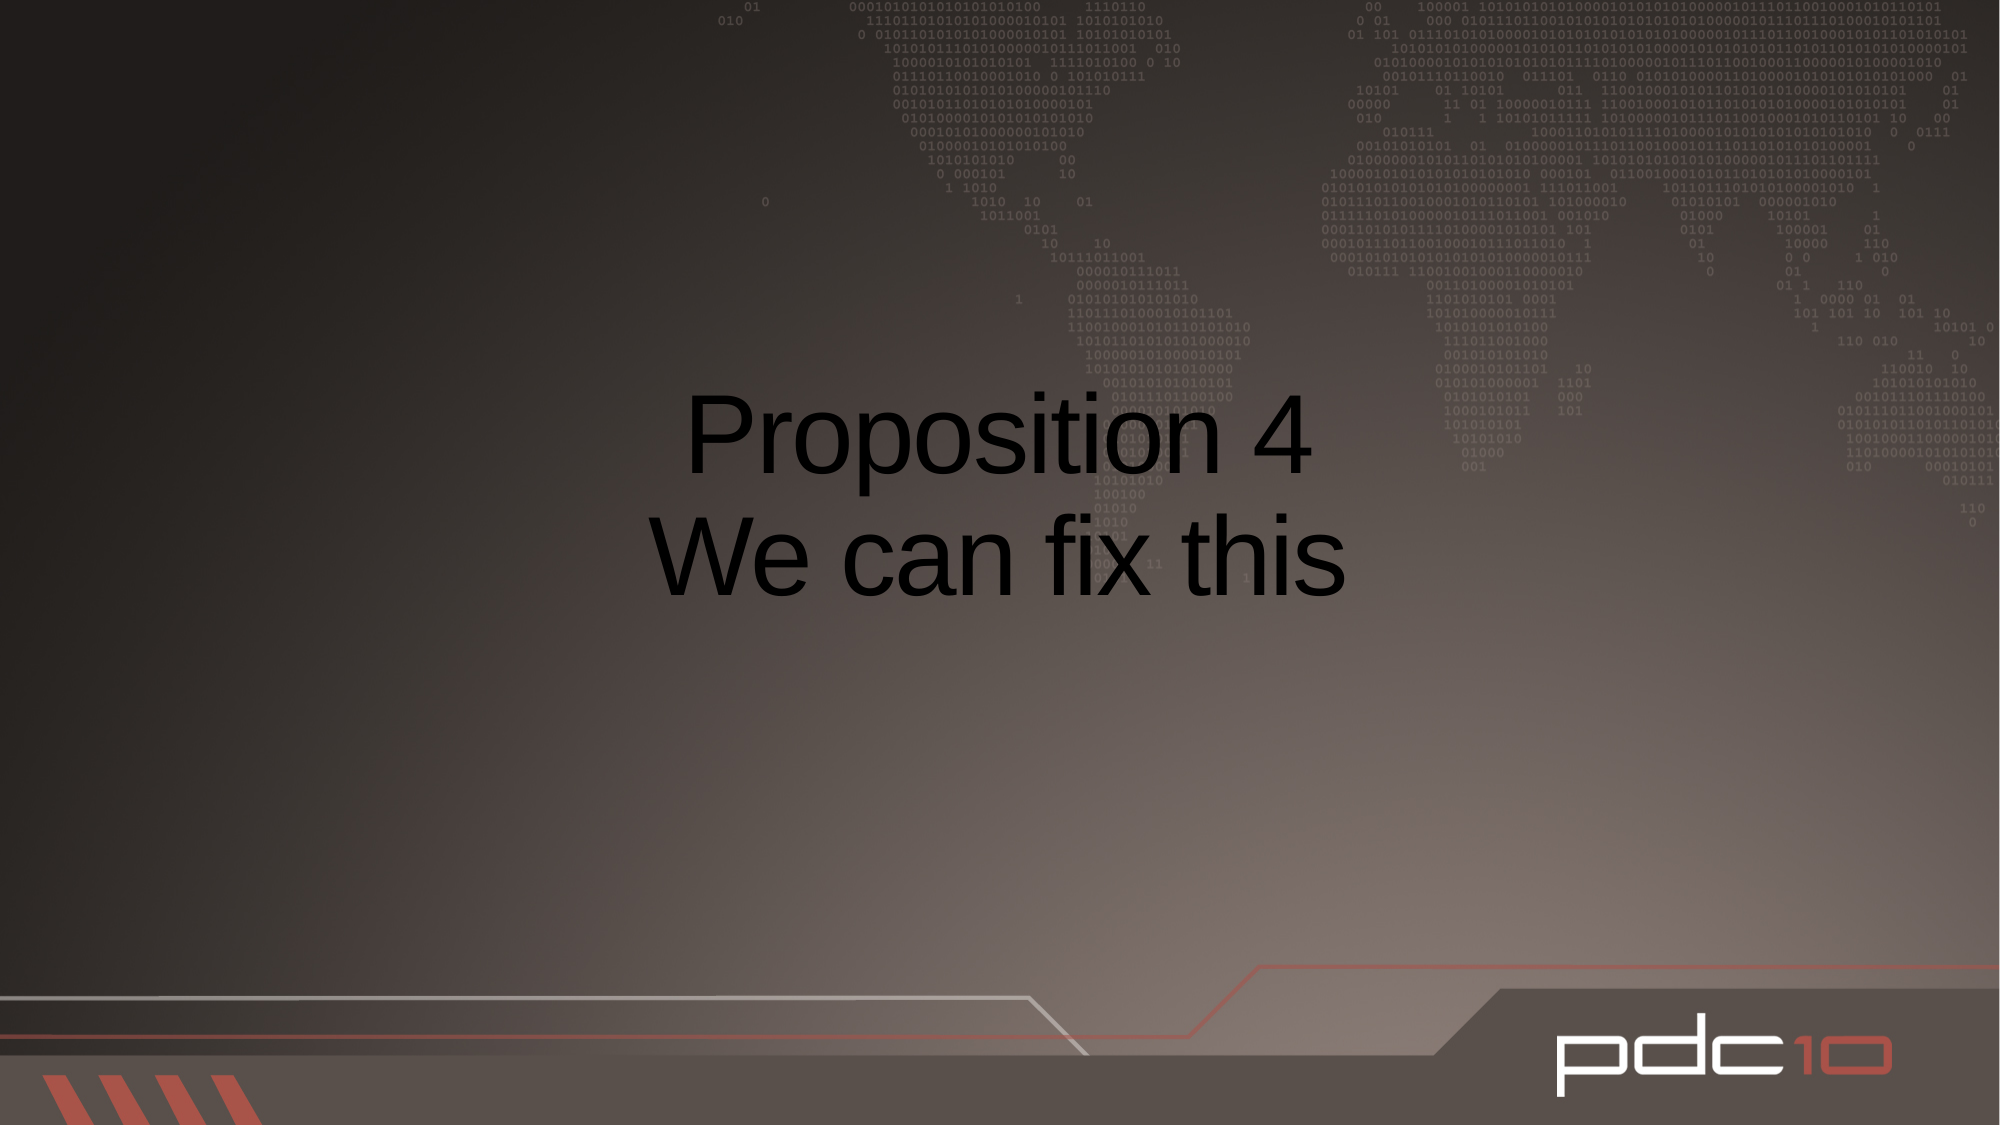

# Proposition 4 We can fix this